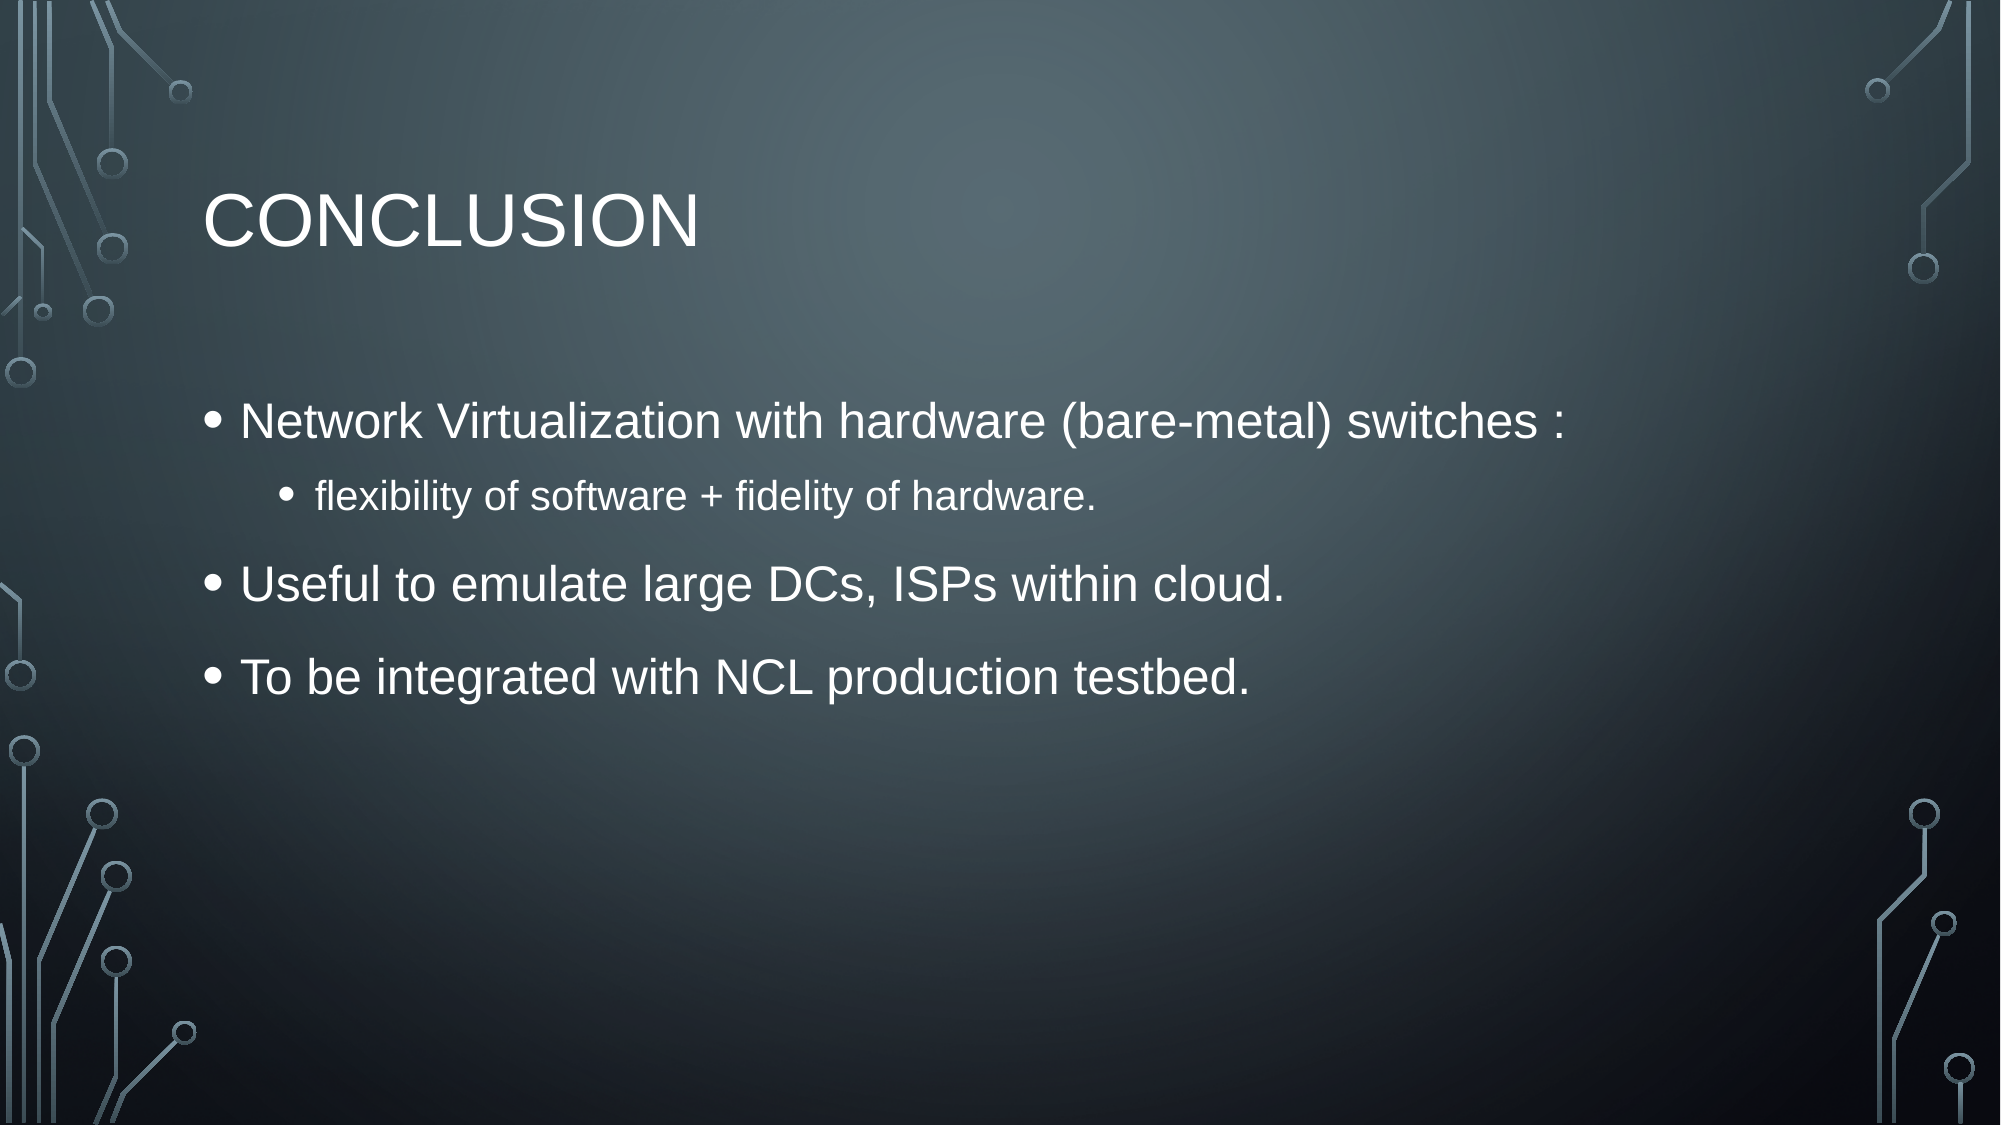

# Conclusion
Network Virtualization with hardware (bare-metal) switches :
flexibility of software + fidelity of hardware.
Useful to emulate large DCs, ISPs within cloud.
To be integrated with NCL production testbed.